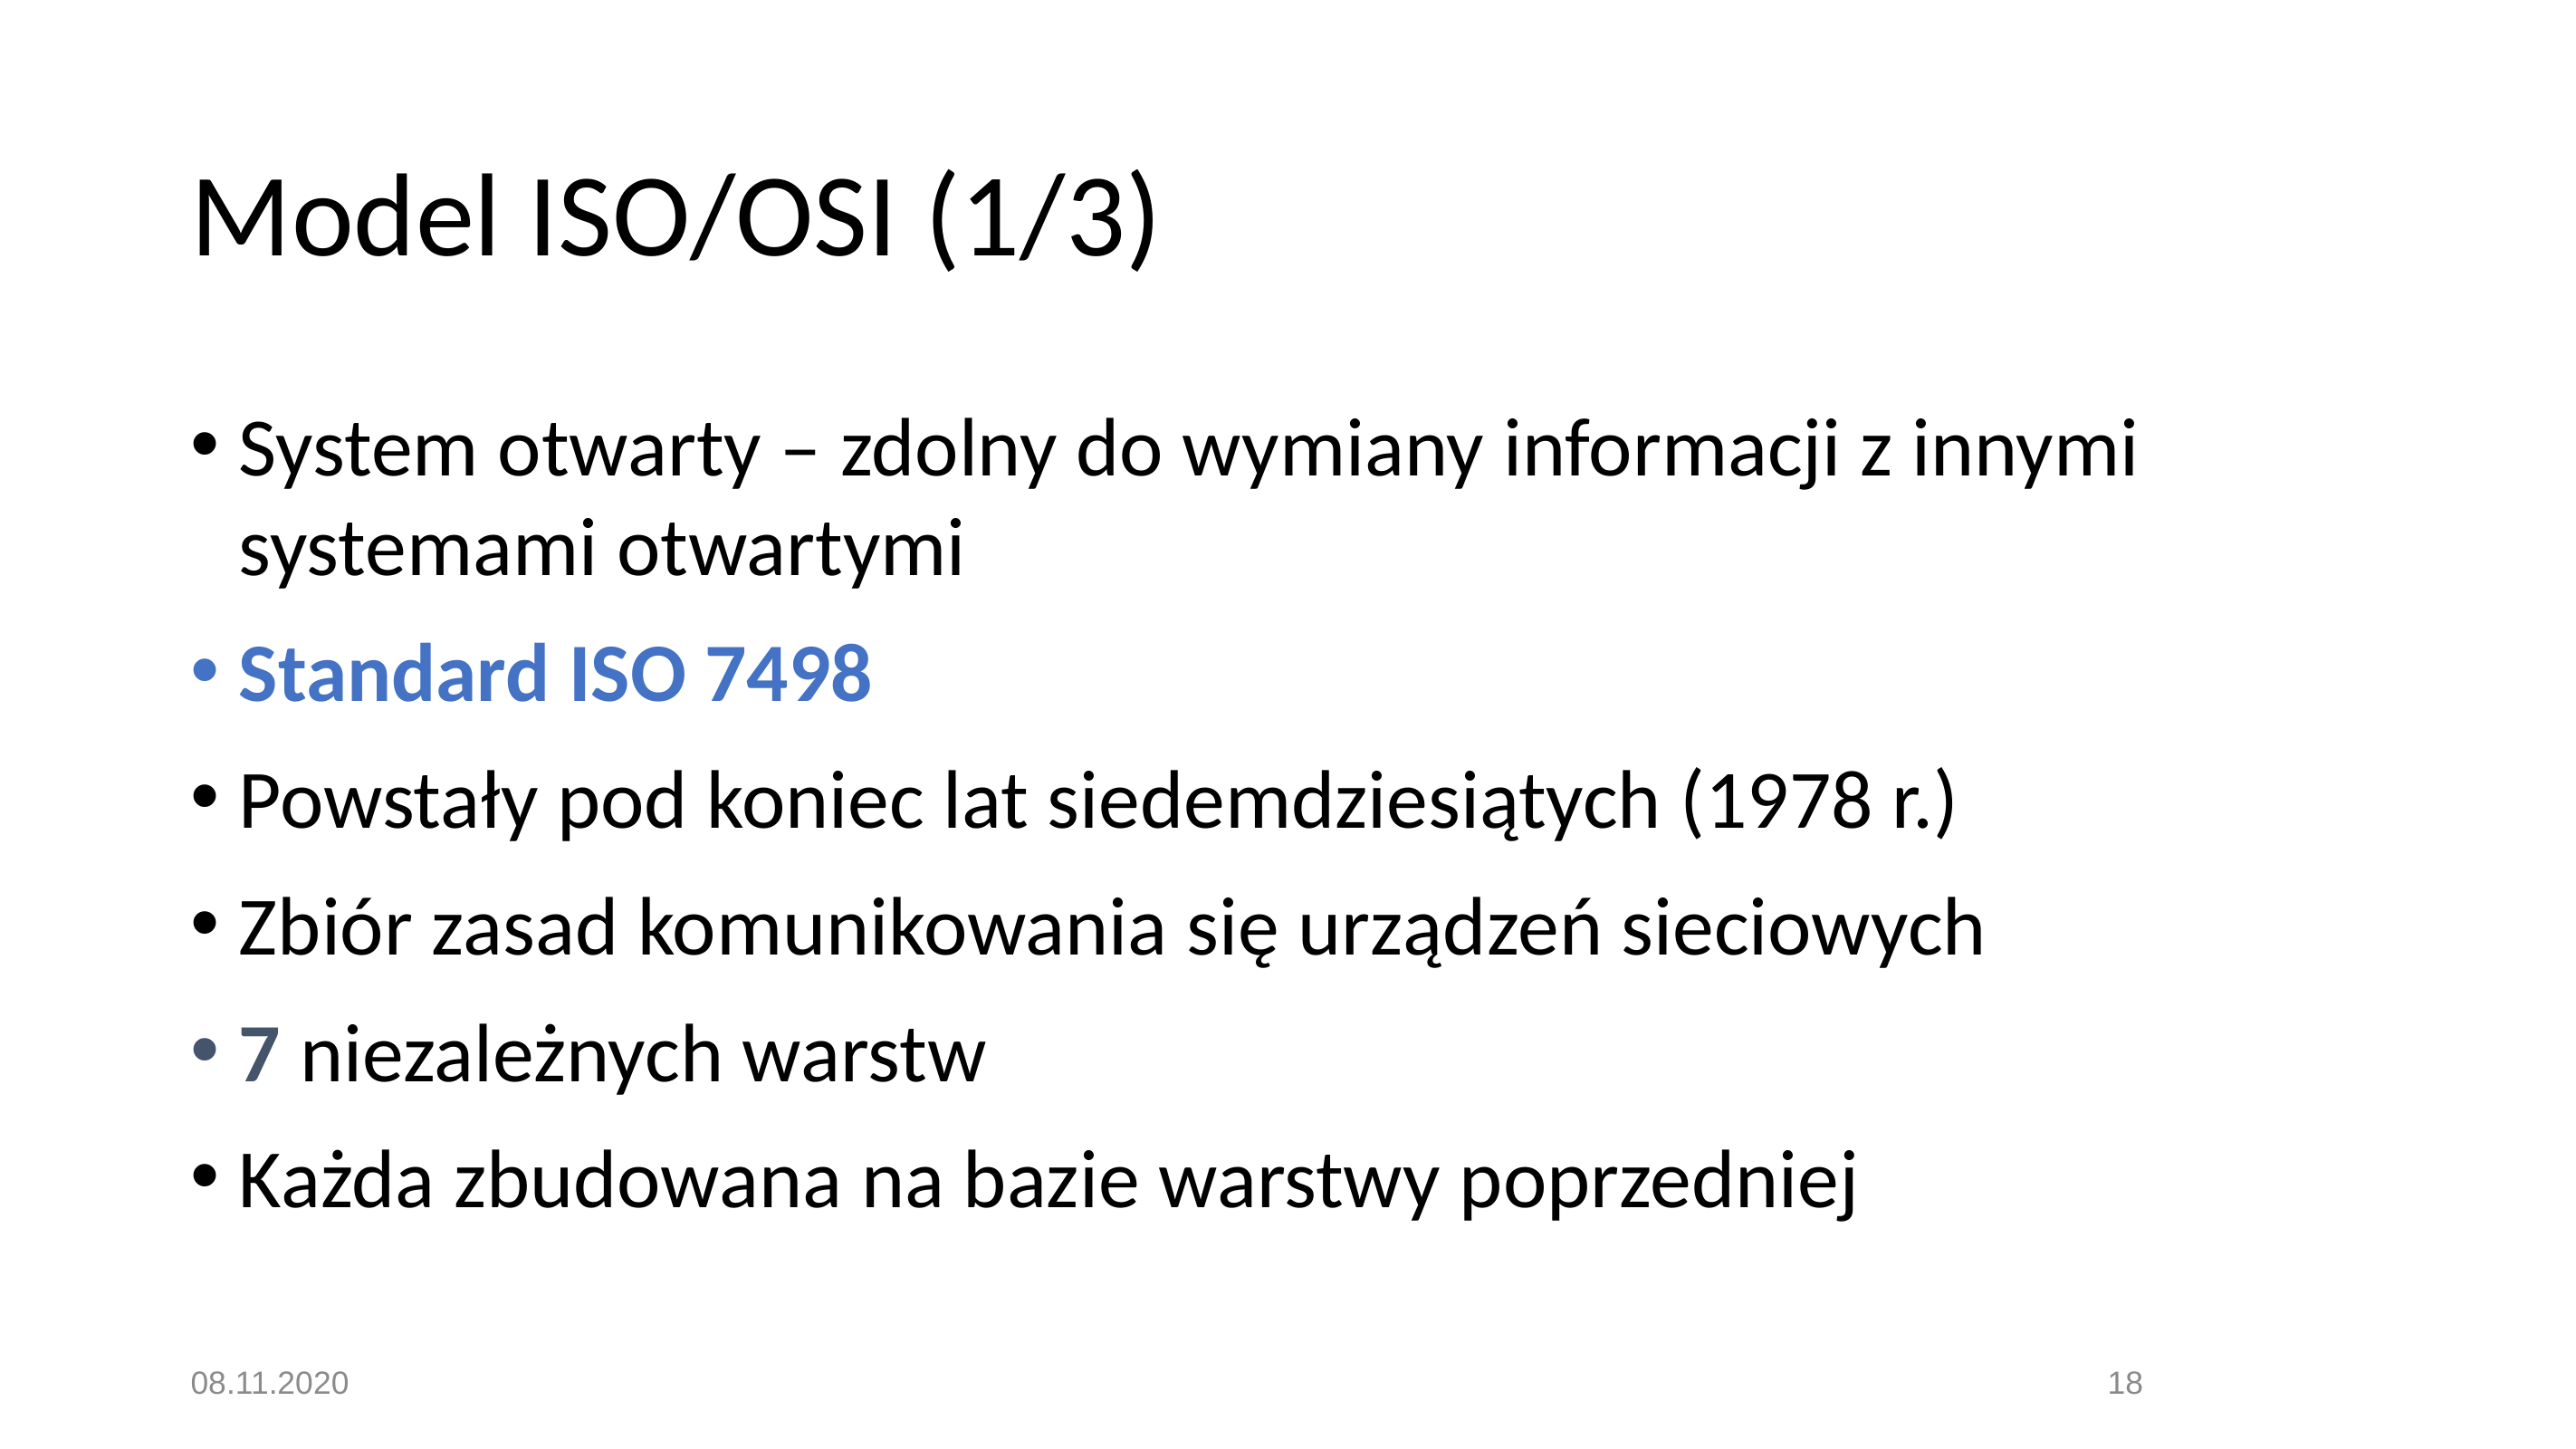

# Model ISO/OSI (1/3)
System otwarty – zdolny do wymiany informacji z innymi systemami otwartymi
Standard ISO 7498
Powstały pod koniec lat siedemdziesiątych (1978 r.)
Zbiór zasad komunikowania się urządzeń sieciowych
7 niezależnych warstw
Każda zbudowana na bazie warstwy poprzedniej
08.11.2020
18